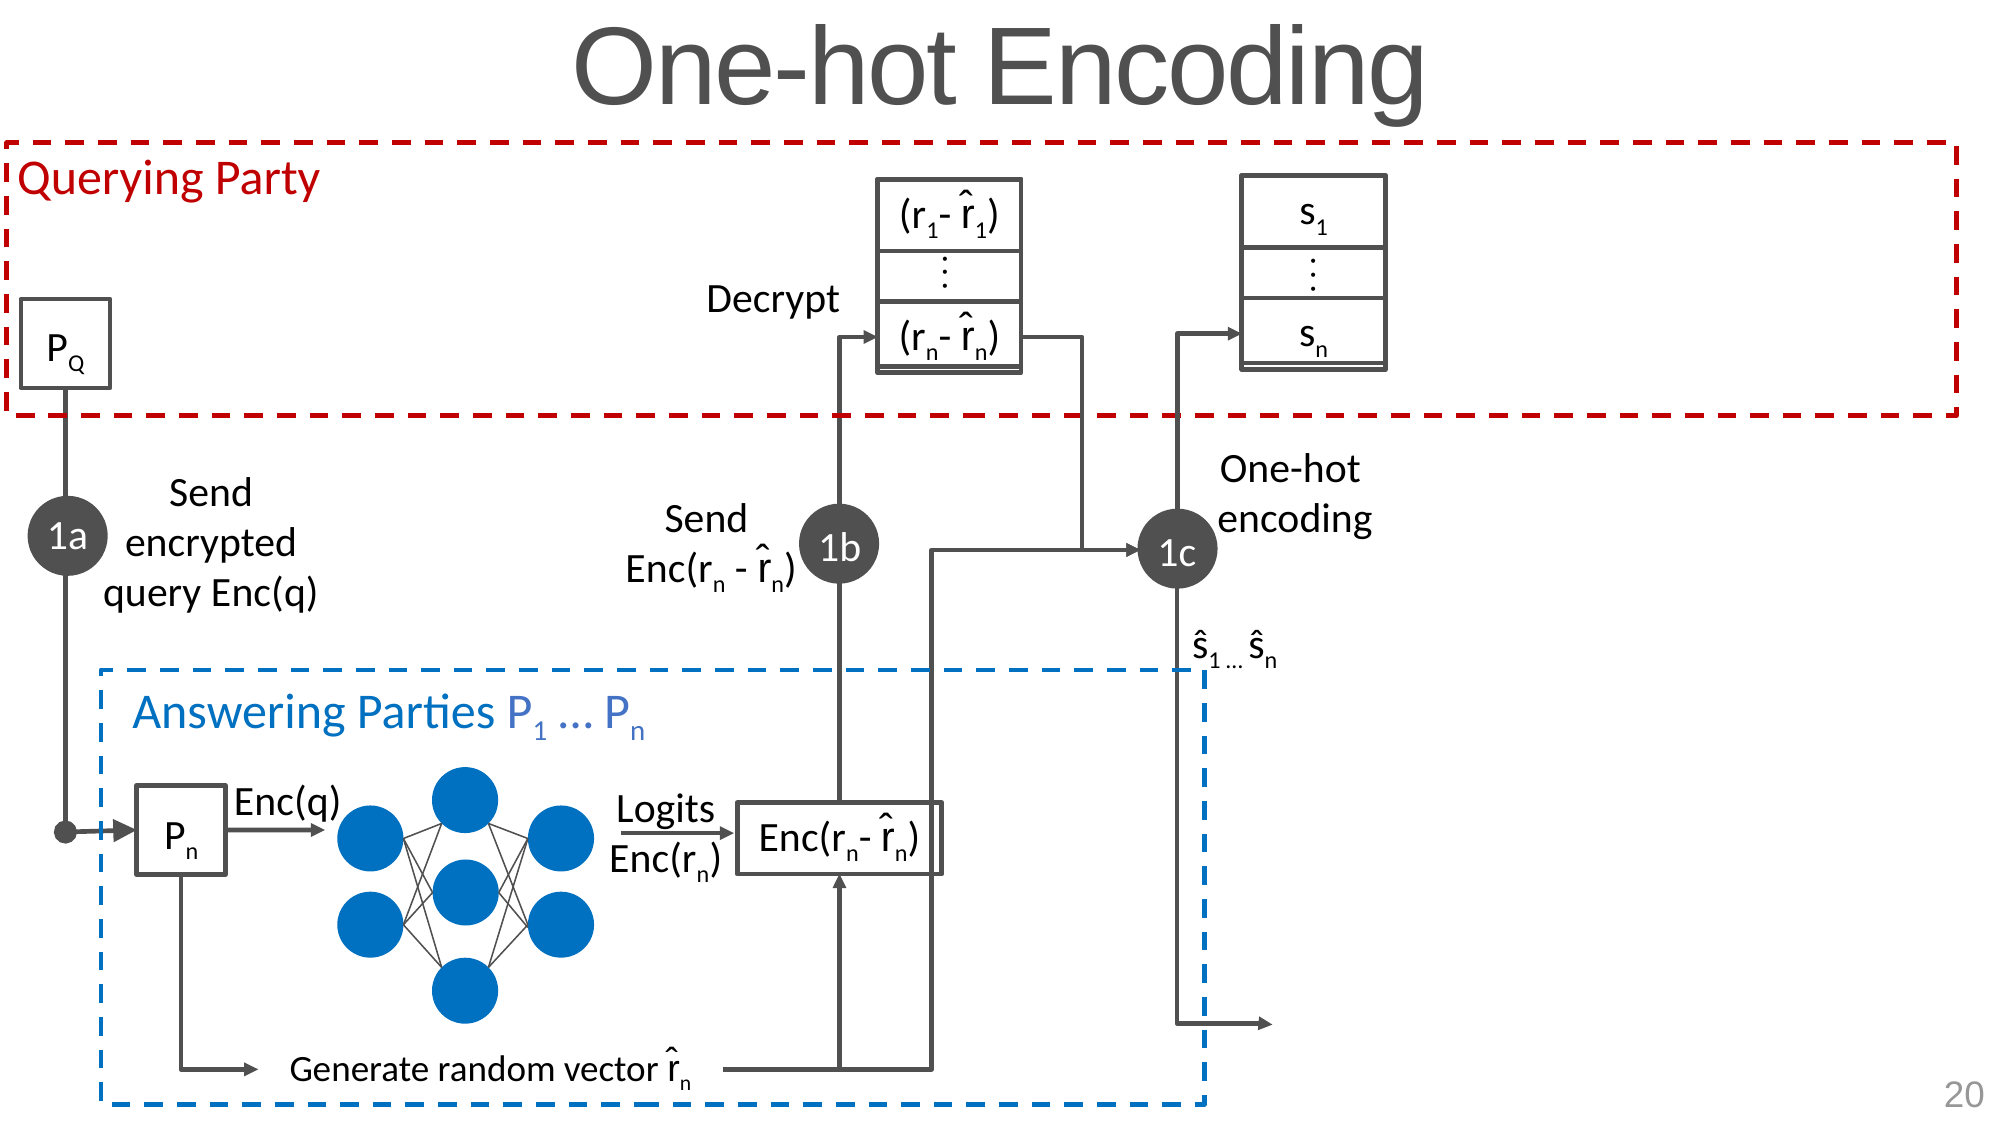

One-hot Encoding
Querying Party

s1
(r1- r̂1)

. . .
. . .
Decrypt
sn

(rn- r̂n)
PQ
One-hot
encoding
Send encrypted query Enc(q)
Send
Enc(rn - r̂n)

1a

1b

1c
ŝ1 … ŝn

Answering Parties P1 … Pn
Enc(q)

Logits
Enc(rn)

Pn
Enc(rn- r̂n)

Generate random vector r̂n
20